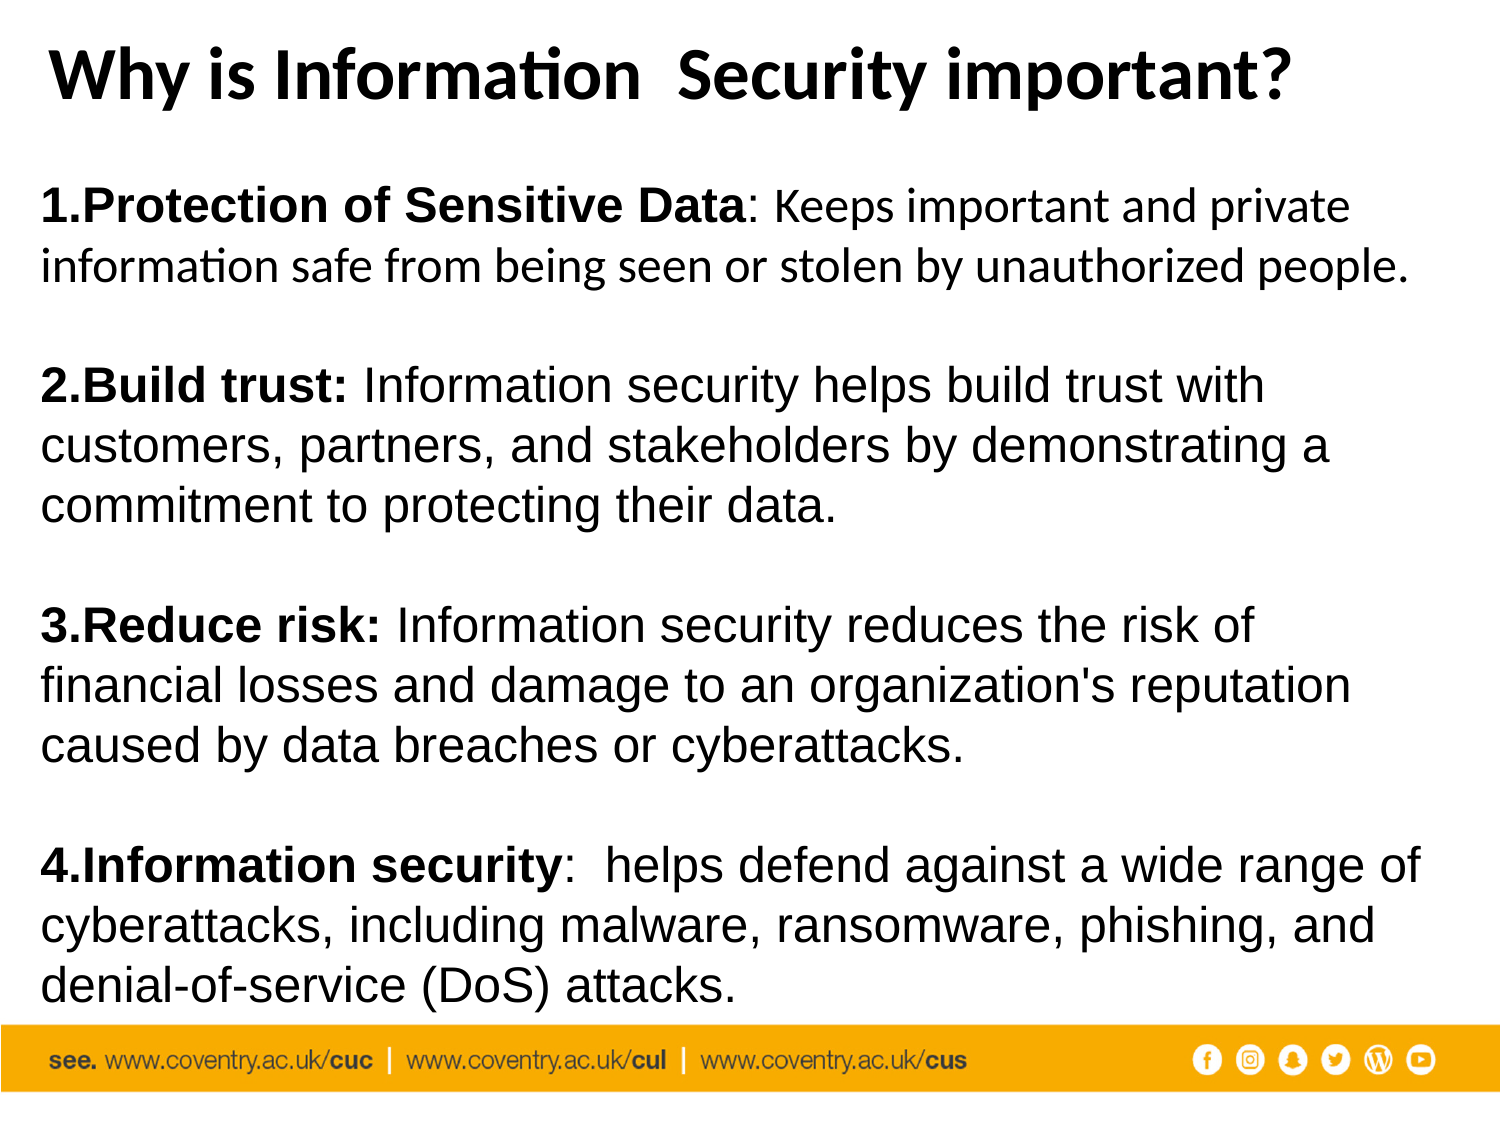

# Why is Information  Security important?

Protection of Sensitive Data: Keeps important and private information safe from being seen or stolen by unauthorized people.

Build trust: Information security helps build trust with customers, partners, and stakeholders by demonstrating a commitment to protecting their data.

Reduce risk: Information security reduces the risk of financial losses and damage to an organization's reputation caused by data breaches or cyberattacks.

Information security:  helps defend against a wide range of cyberattacks, including malware, ransomware, phishing, and denial-of-service (DoS) attacks.